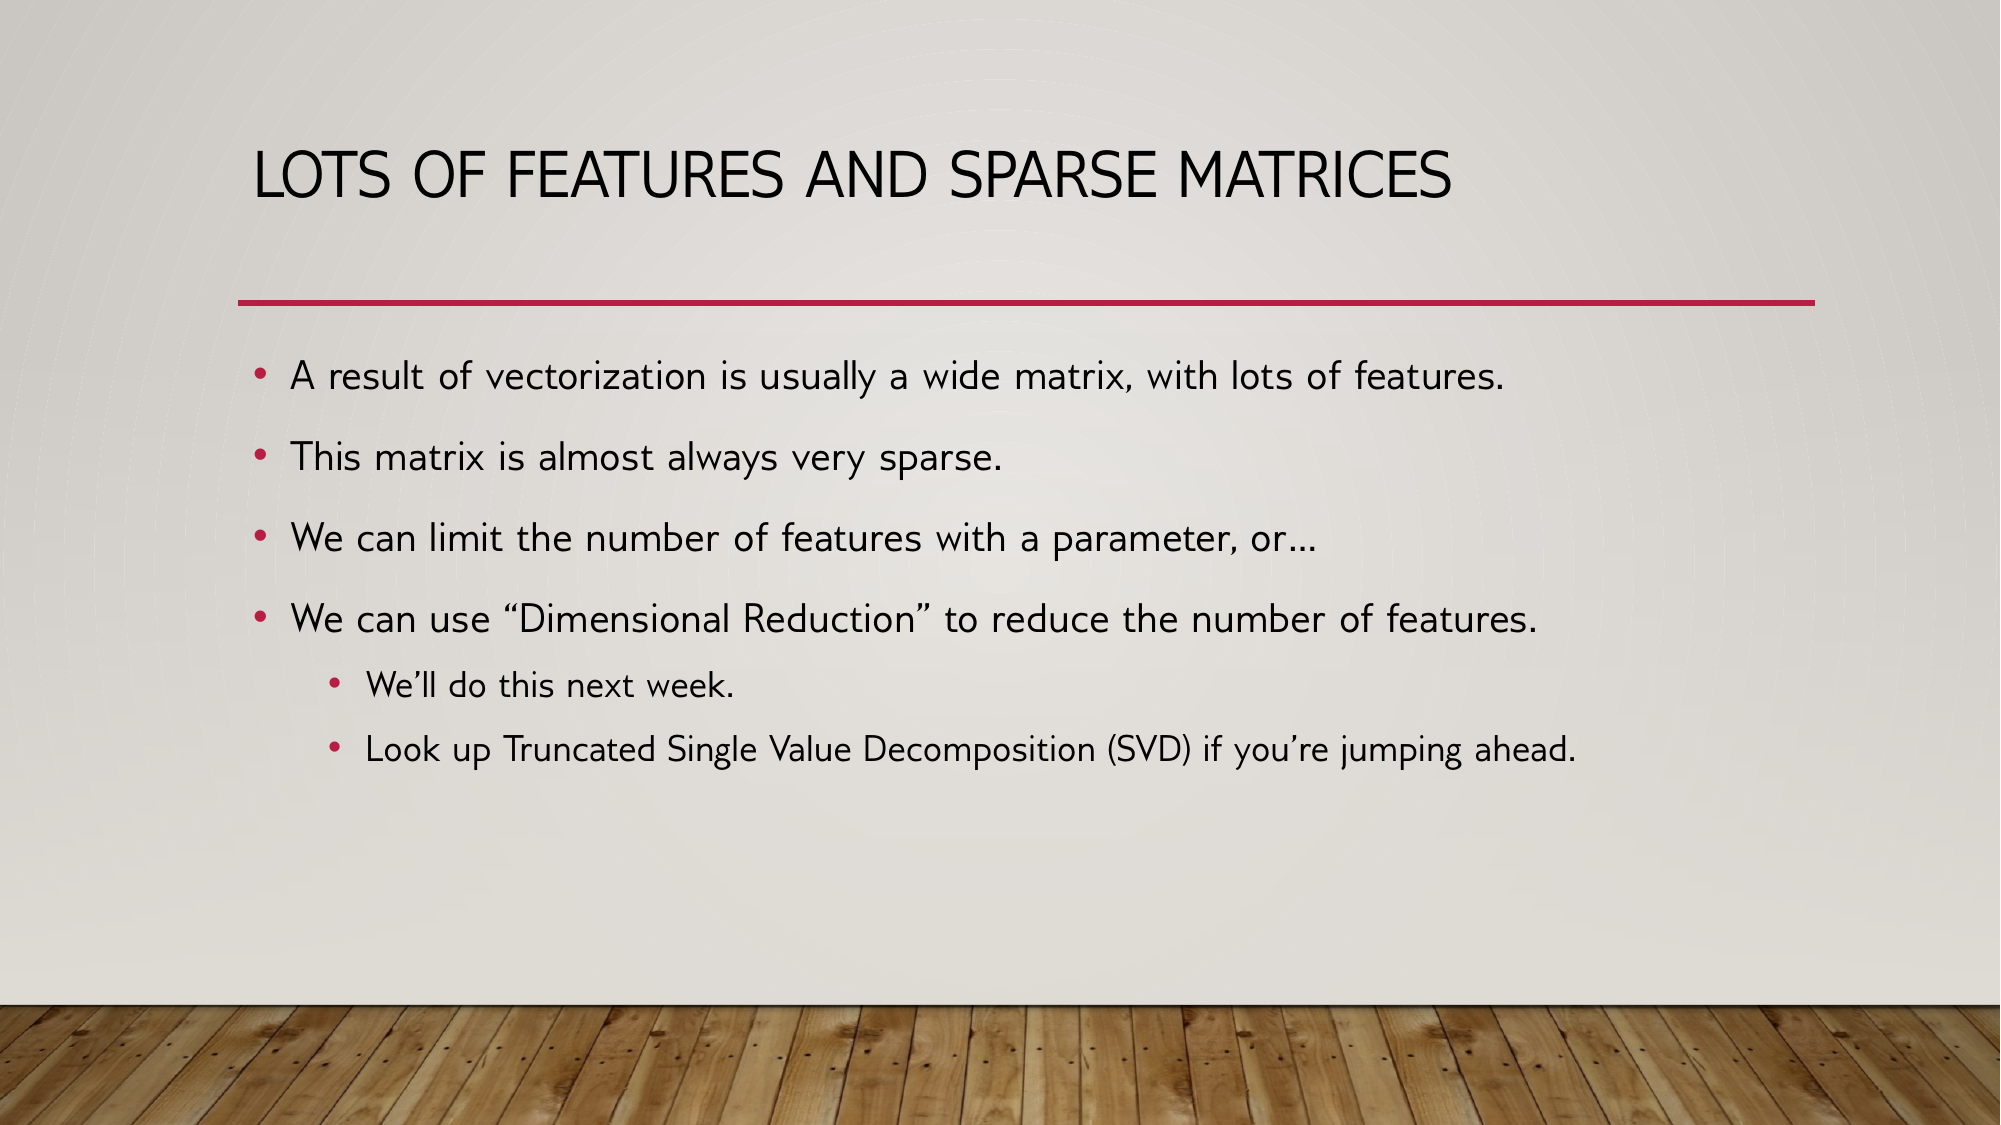

# Lots of Features and Sparse Matrices
A result of vectorization is usually a wide matrix, with lots of features.
This matrix is almost always very sparse.
We can limit the number of features with a parameter, or…
We can use “Dimensional Reduction” to reduce the number of features.
We’ll do this next week.
Look up Truncated Single Value Decomposition (SVD) if you’re jumping ahead.